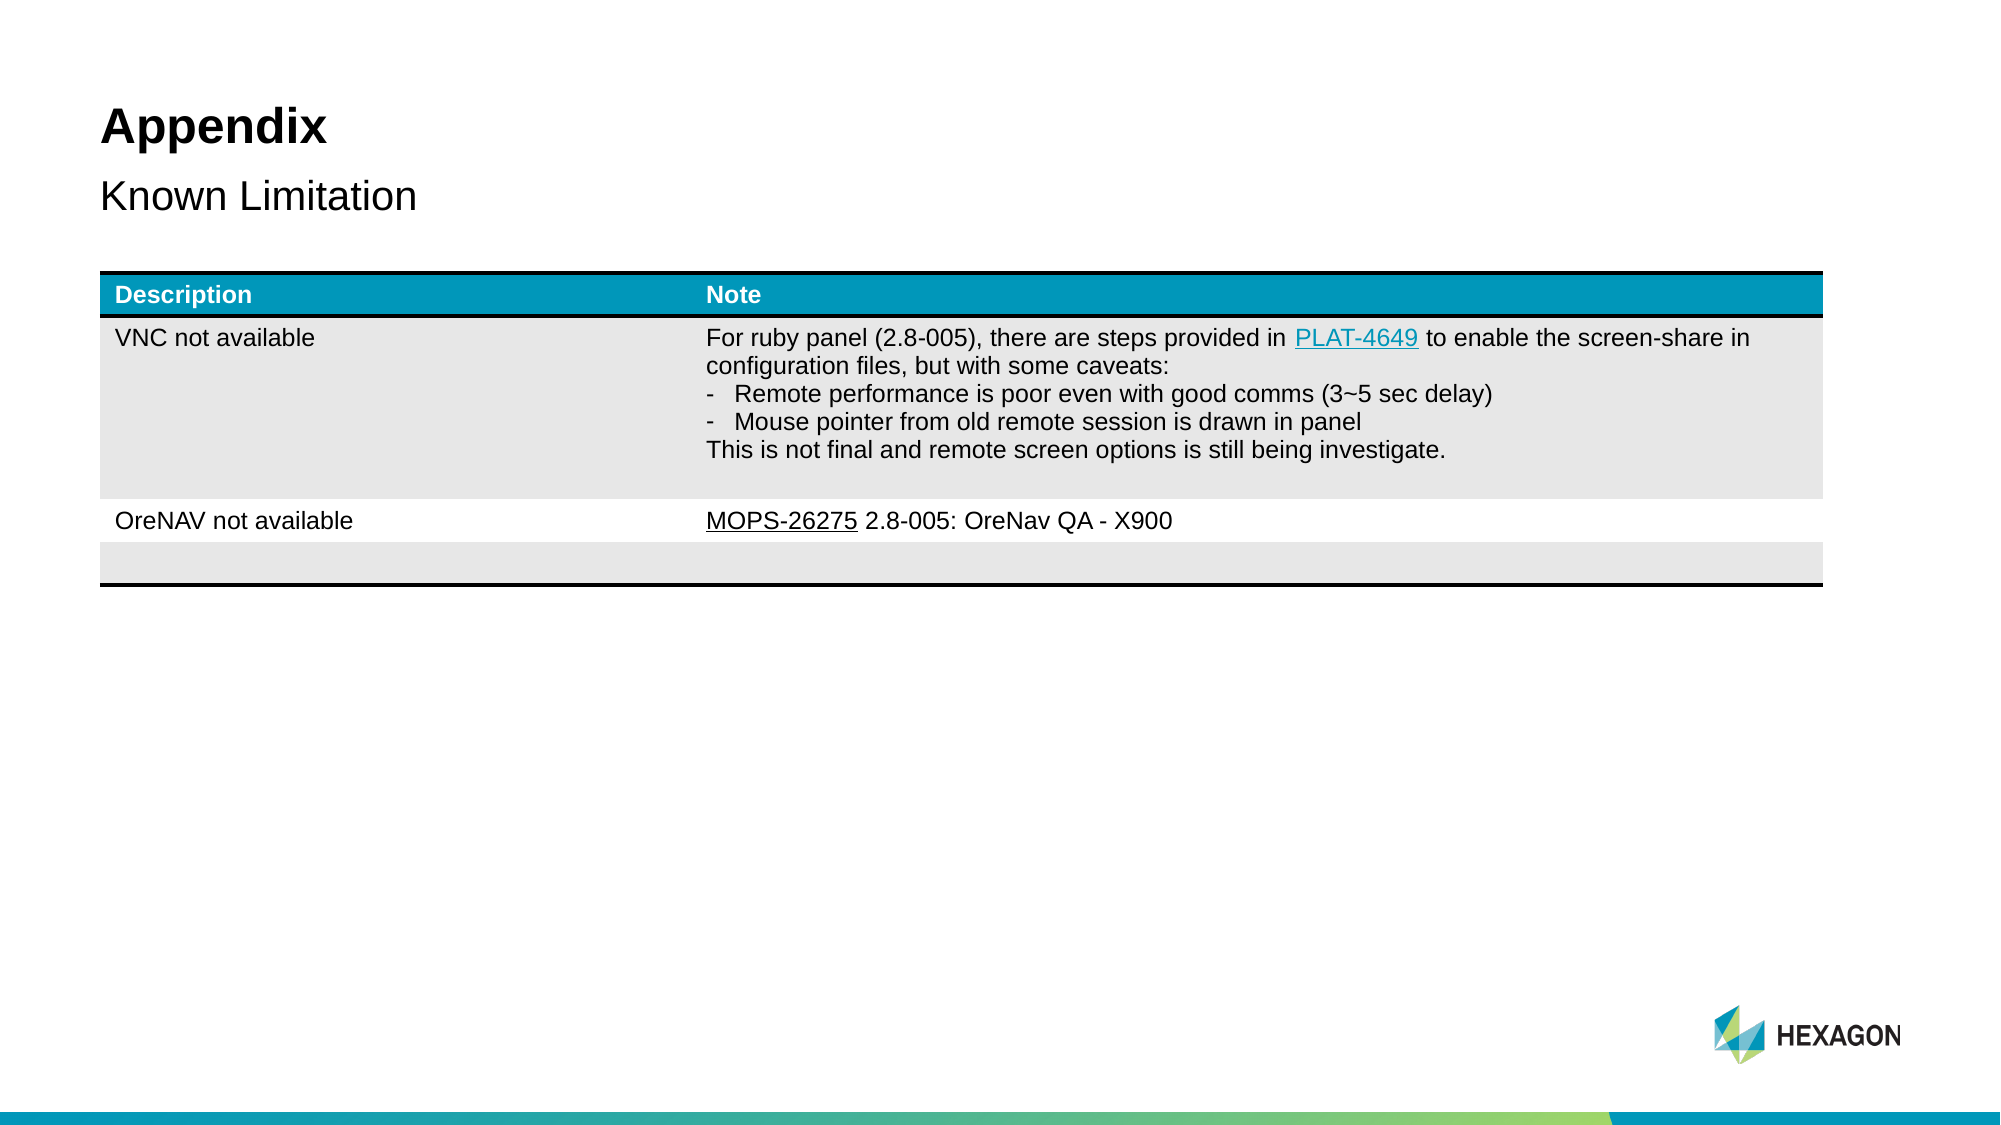

# Appendix
Known Limitation
| Description | Note |
| --- | --- |
| VNC not available | For ruby panel (2.8-005), there are steps provided in PLAT-4649 to enable the screen-share in configuration files, but with some caveats: Remote performance is poor even with good comms (3~5 sec delay) Mouse pointer from old remote session is drawn in panel This is not final and remote screen options is still being investigate. |
| OreNAV not available | MOPS-26275 2.8-005: OreNav QA - X900 |
|  |  |